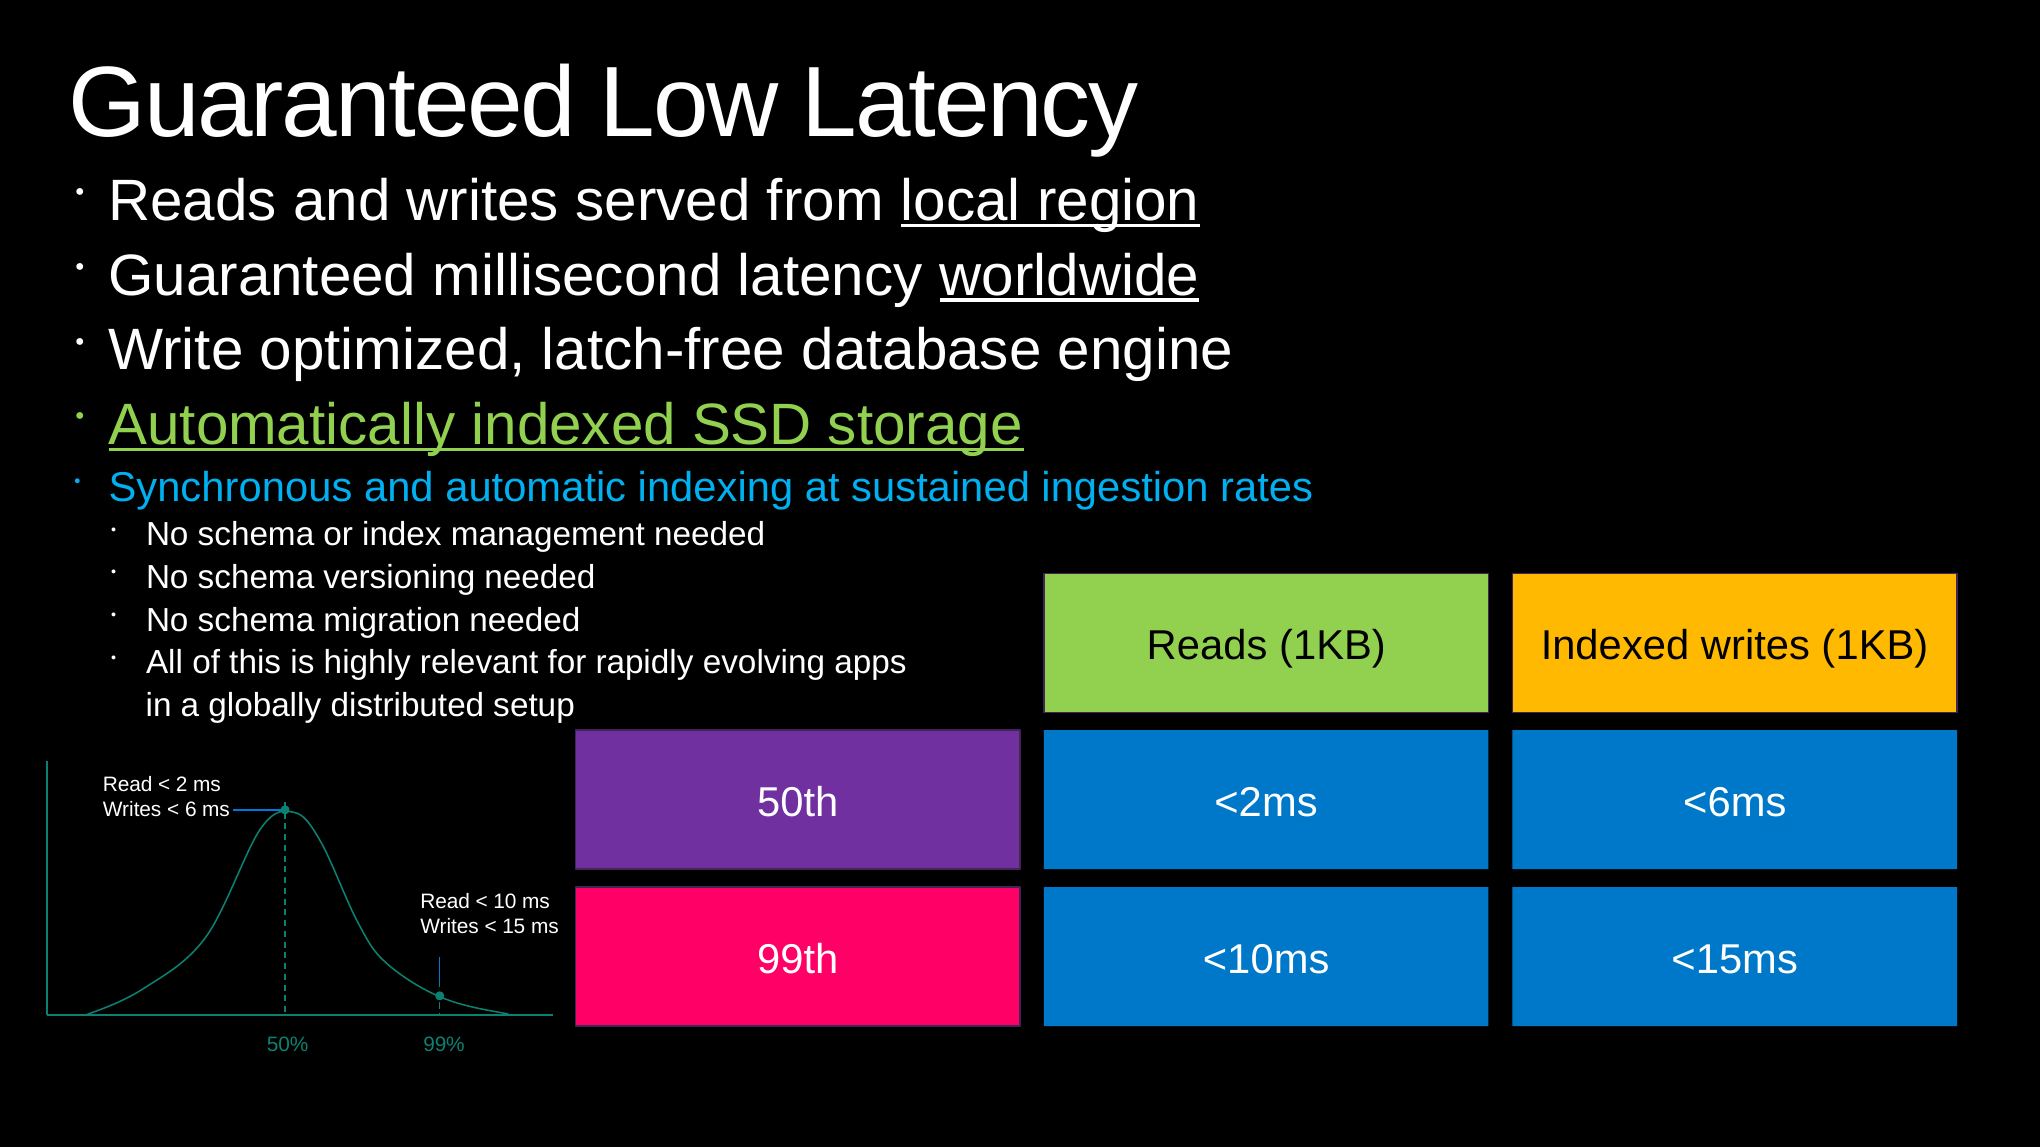

# Guaranteed Low Latency
Reads and writes served from local region
Guaranteed millisecond latency worldwide
Write optimized, latch-free database engine
Automatically indexed SSD storage
Synchronous and automatic indexing at sustained ingestion rates
No schema or index management needed
No schema versioning needed
No schema migration needed
All of this is highly relevant for rapidly evolving apps
    in a globally distributed setup

Reads (1KB)
Indexed writes (1KB)
50th
<2ms
<6ms
99th
<10ms
<15ms
Read < 2 ms
Writes < 6 ms

Read < 10 ms
Writes < 15 ms

50%
99%